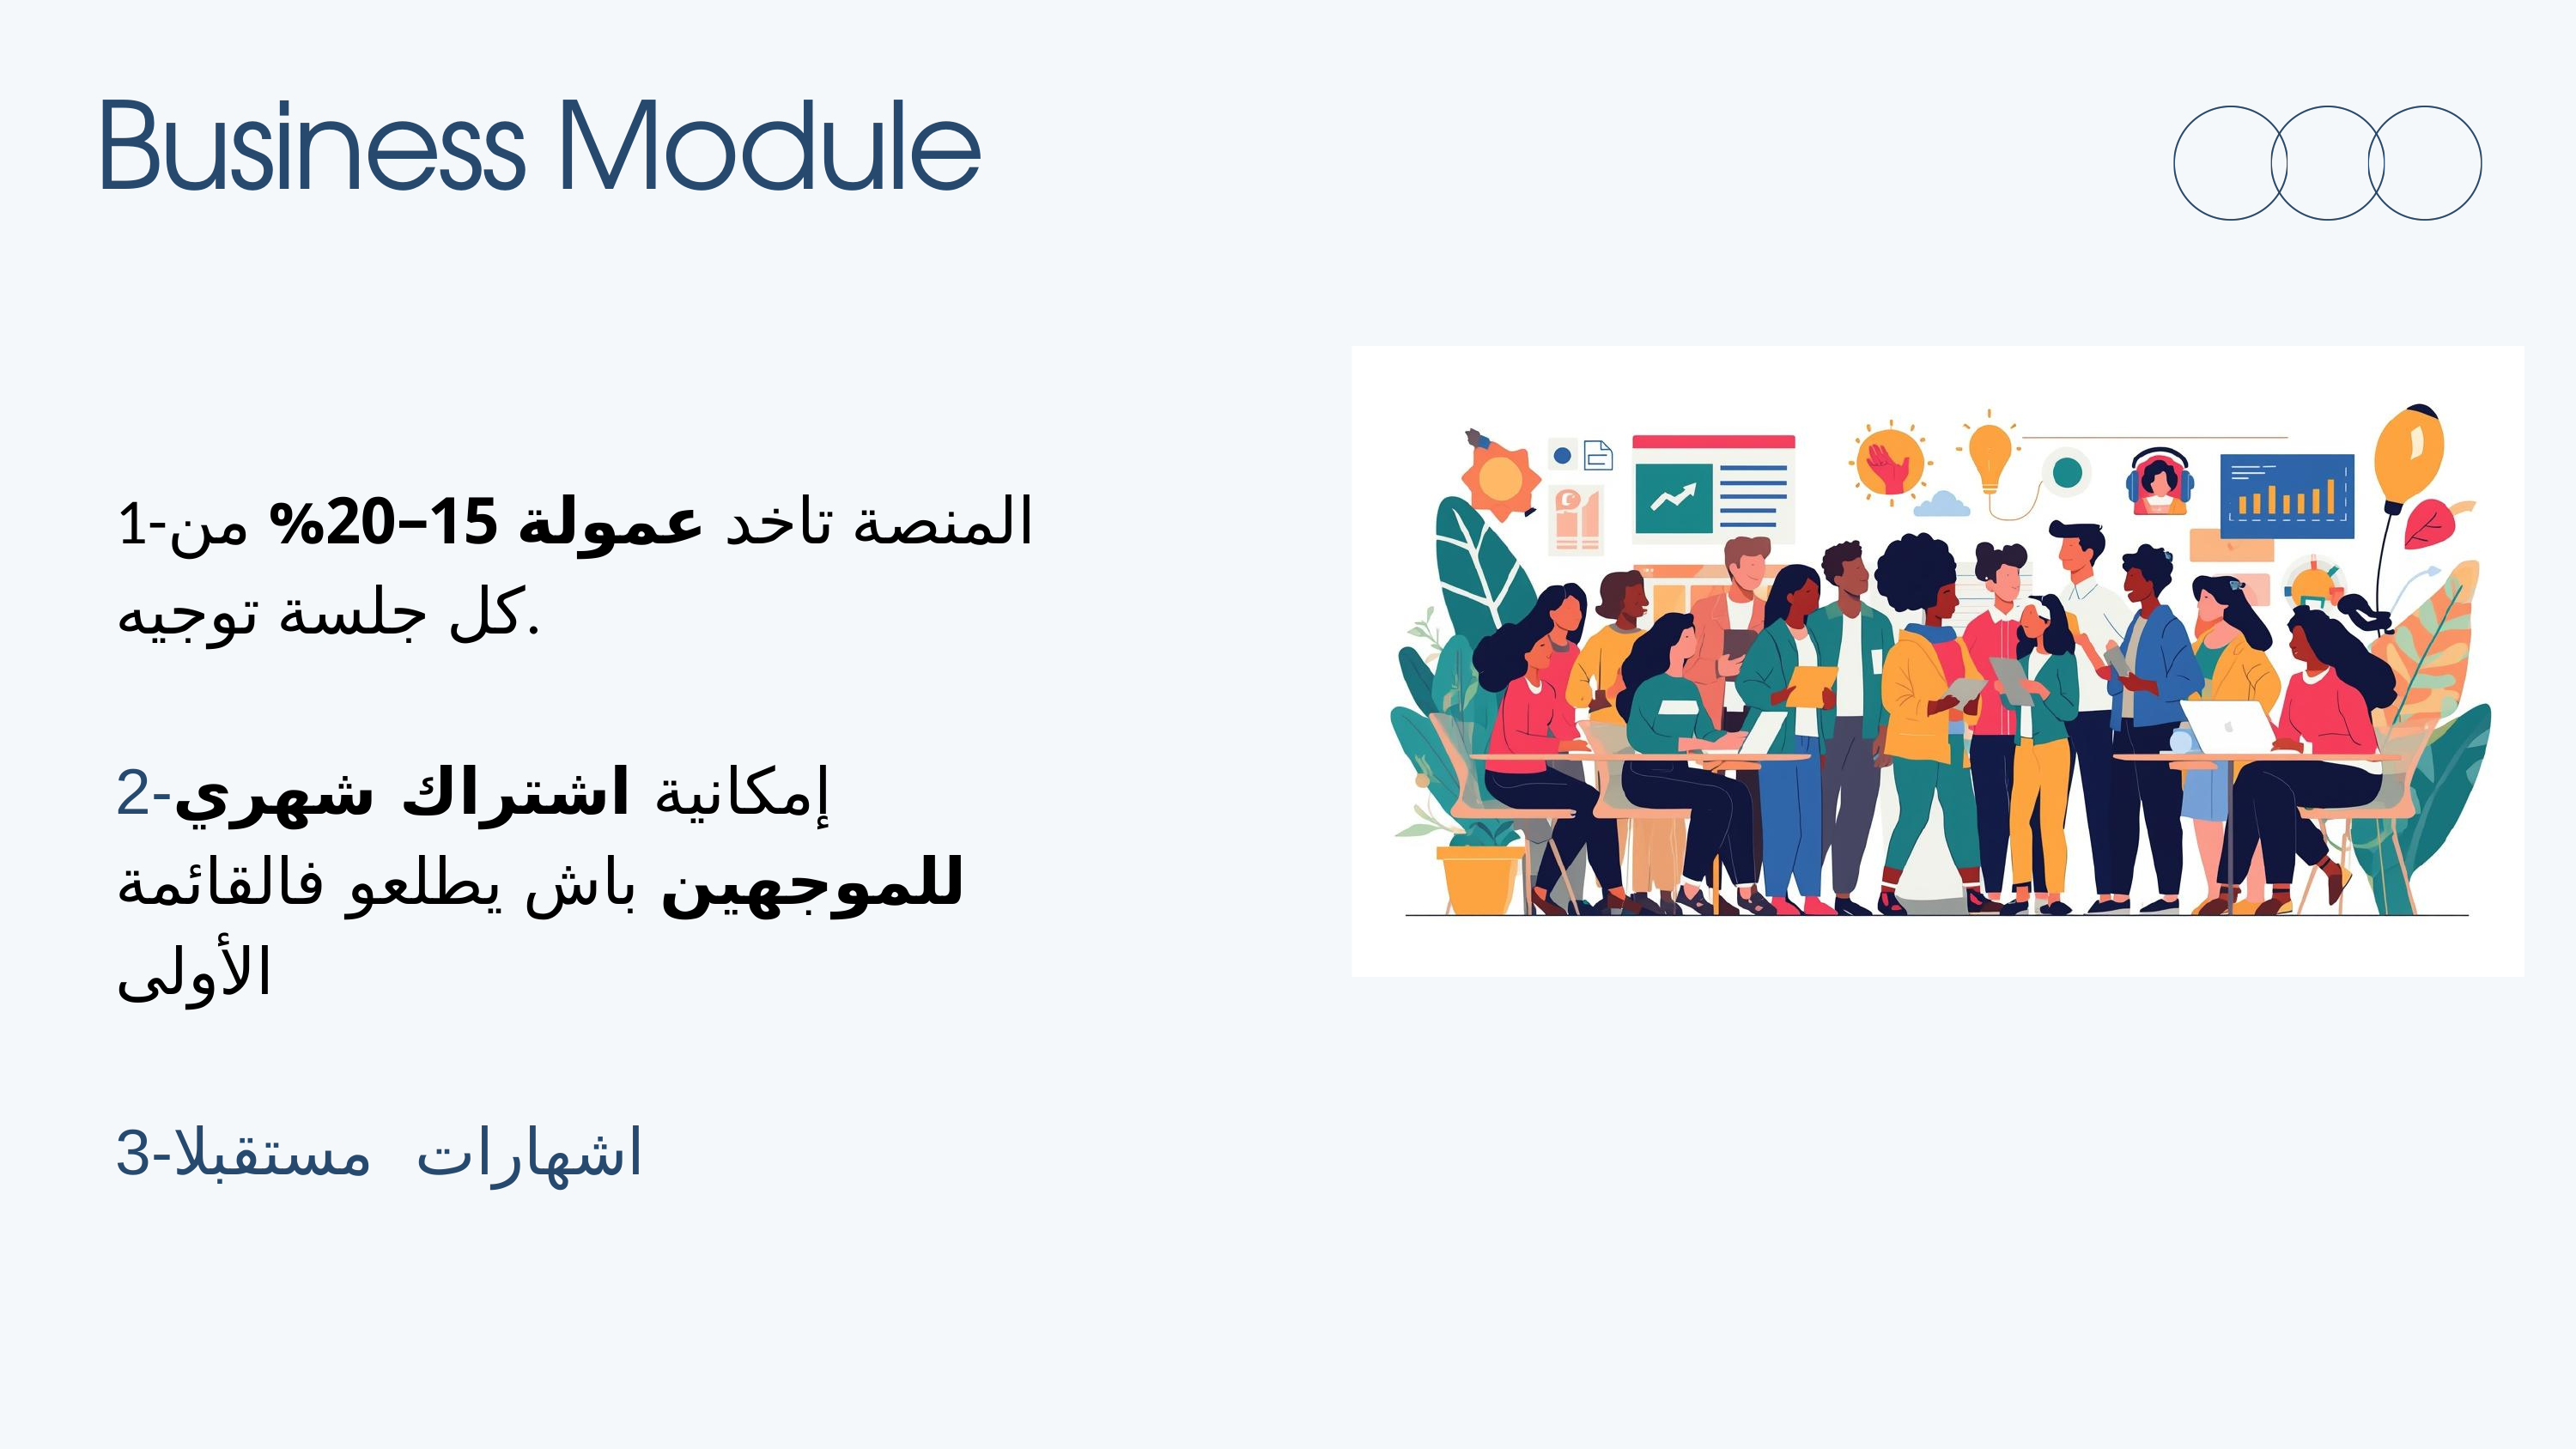

Business Module

1-المنصة تاخد عمولة 15–20% من كل جلسة توجيه.

2-إمكانية اشتراك شهري للموجهين باش يطلعو فالقائمة الأولى

3-اشهارات  مستقبلا